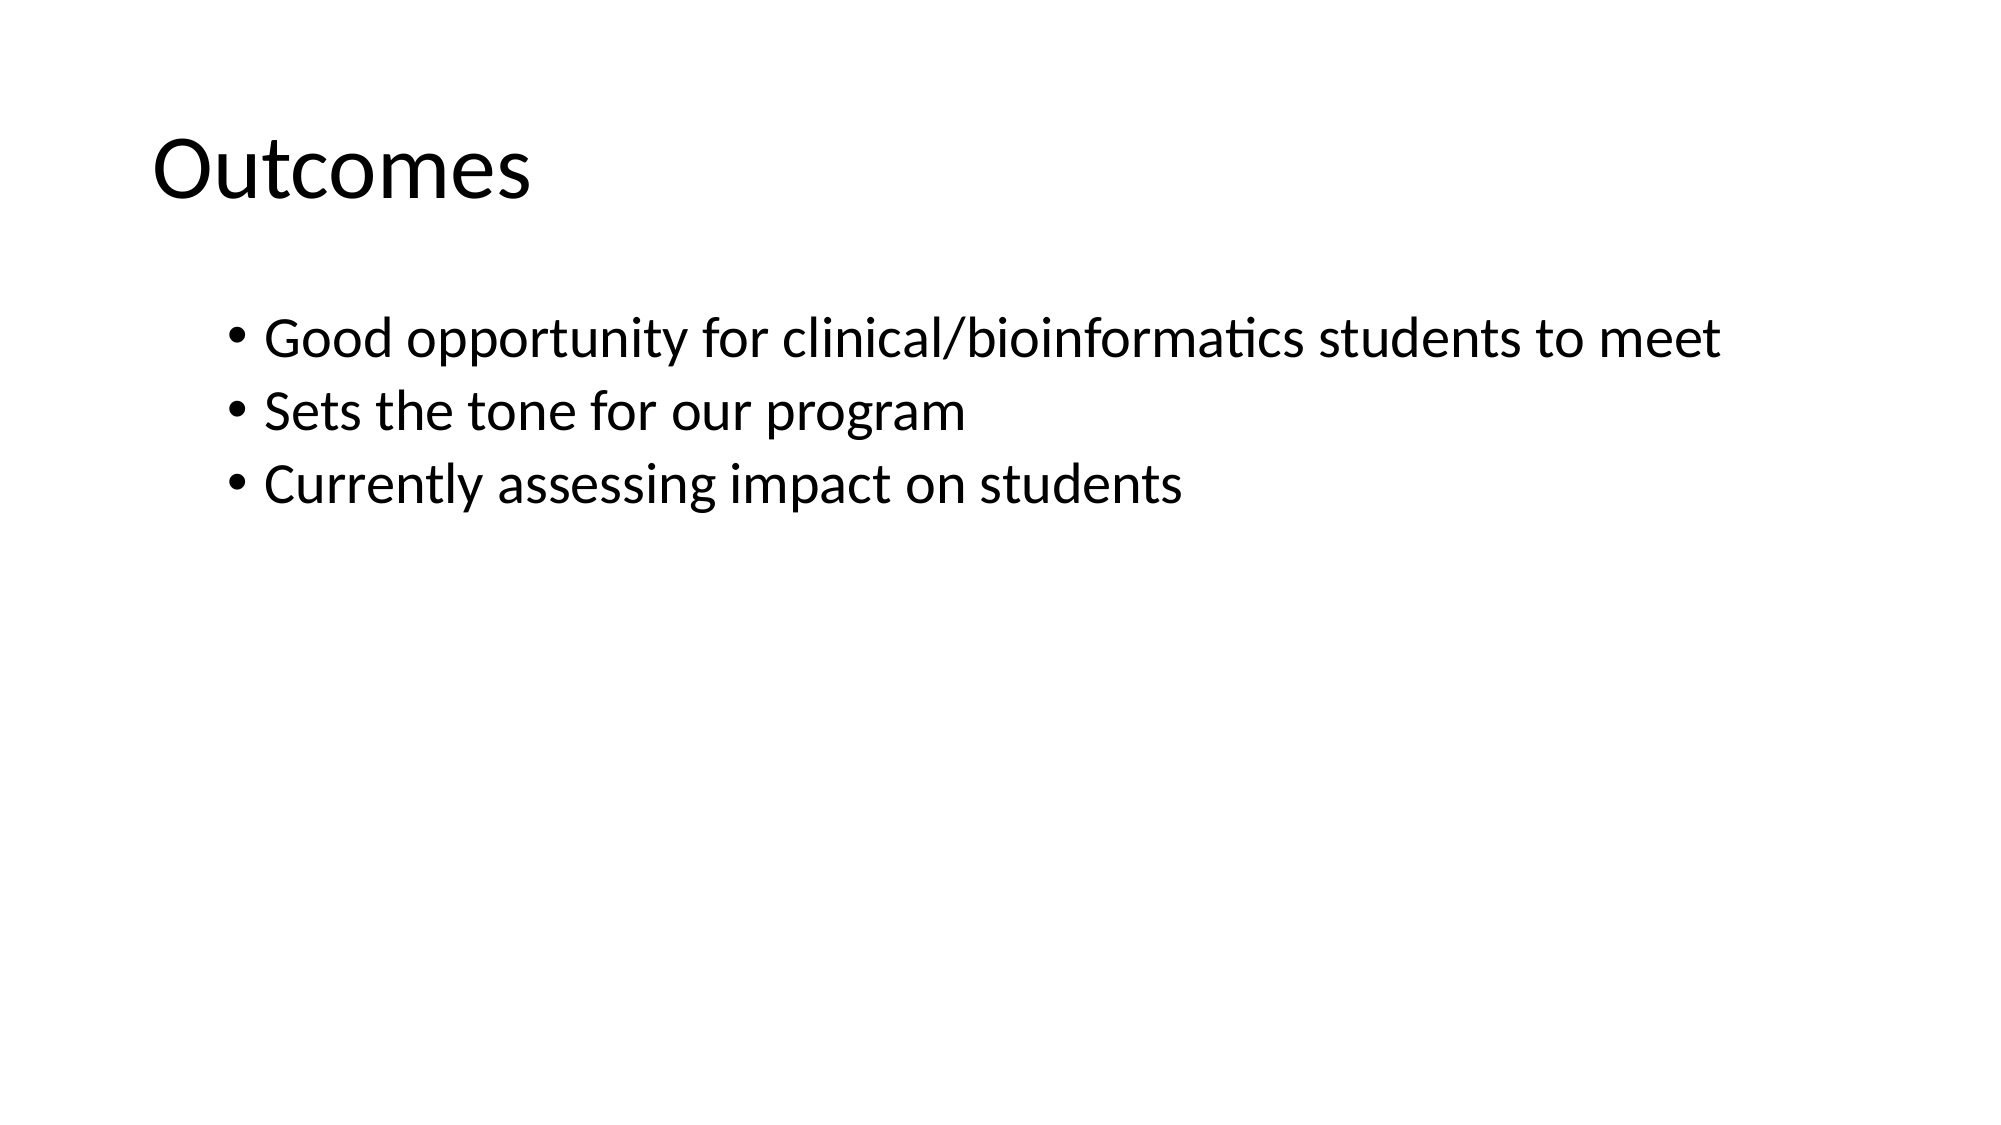

# Outcomes
Good opportunity for clinical/bioinformatics students to meet
Sets the tone for our program
Currently assessing impact on students